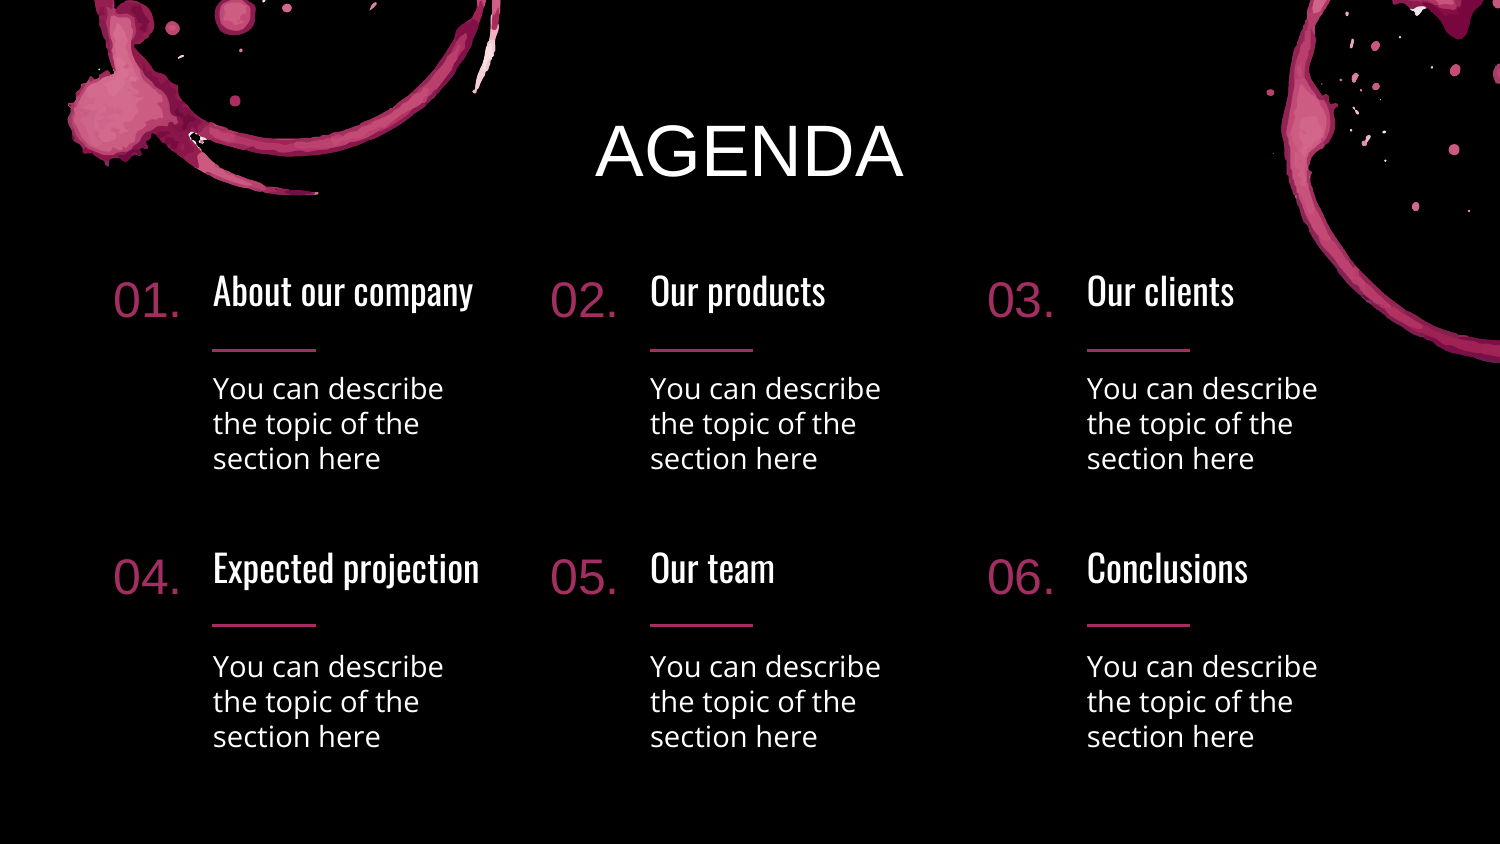

AGENDA
# 01.
About our company
02.
Our products
03.
Our clients
You can describe the topic of the section here
You can describe the topic of the section here
You can describe the topic of the section here
04.
Expected projection
05.
Our team
06.
Conclusions
You can describe the topic of the section here
You can describe the topic of the section here
You can describe the topic of the section here